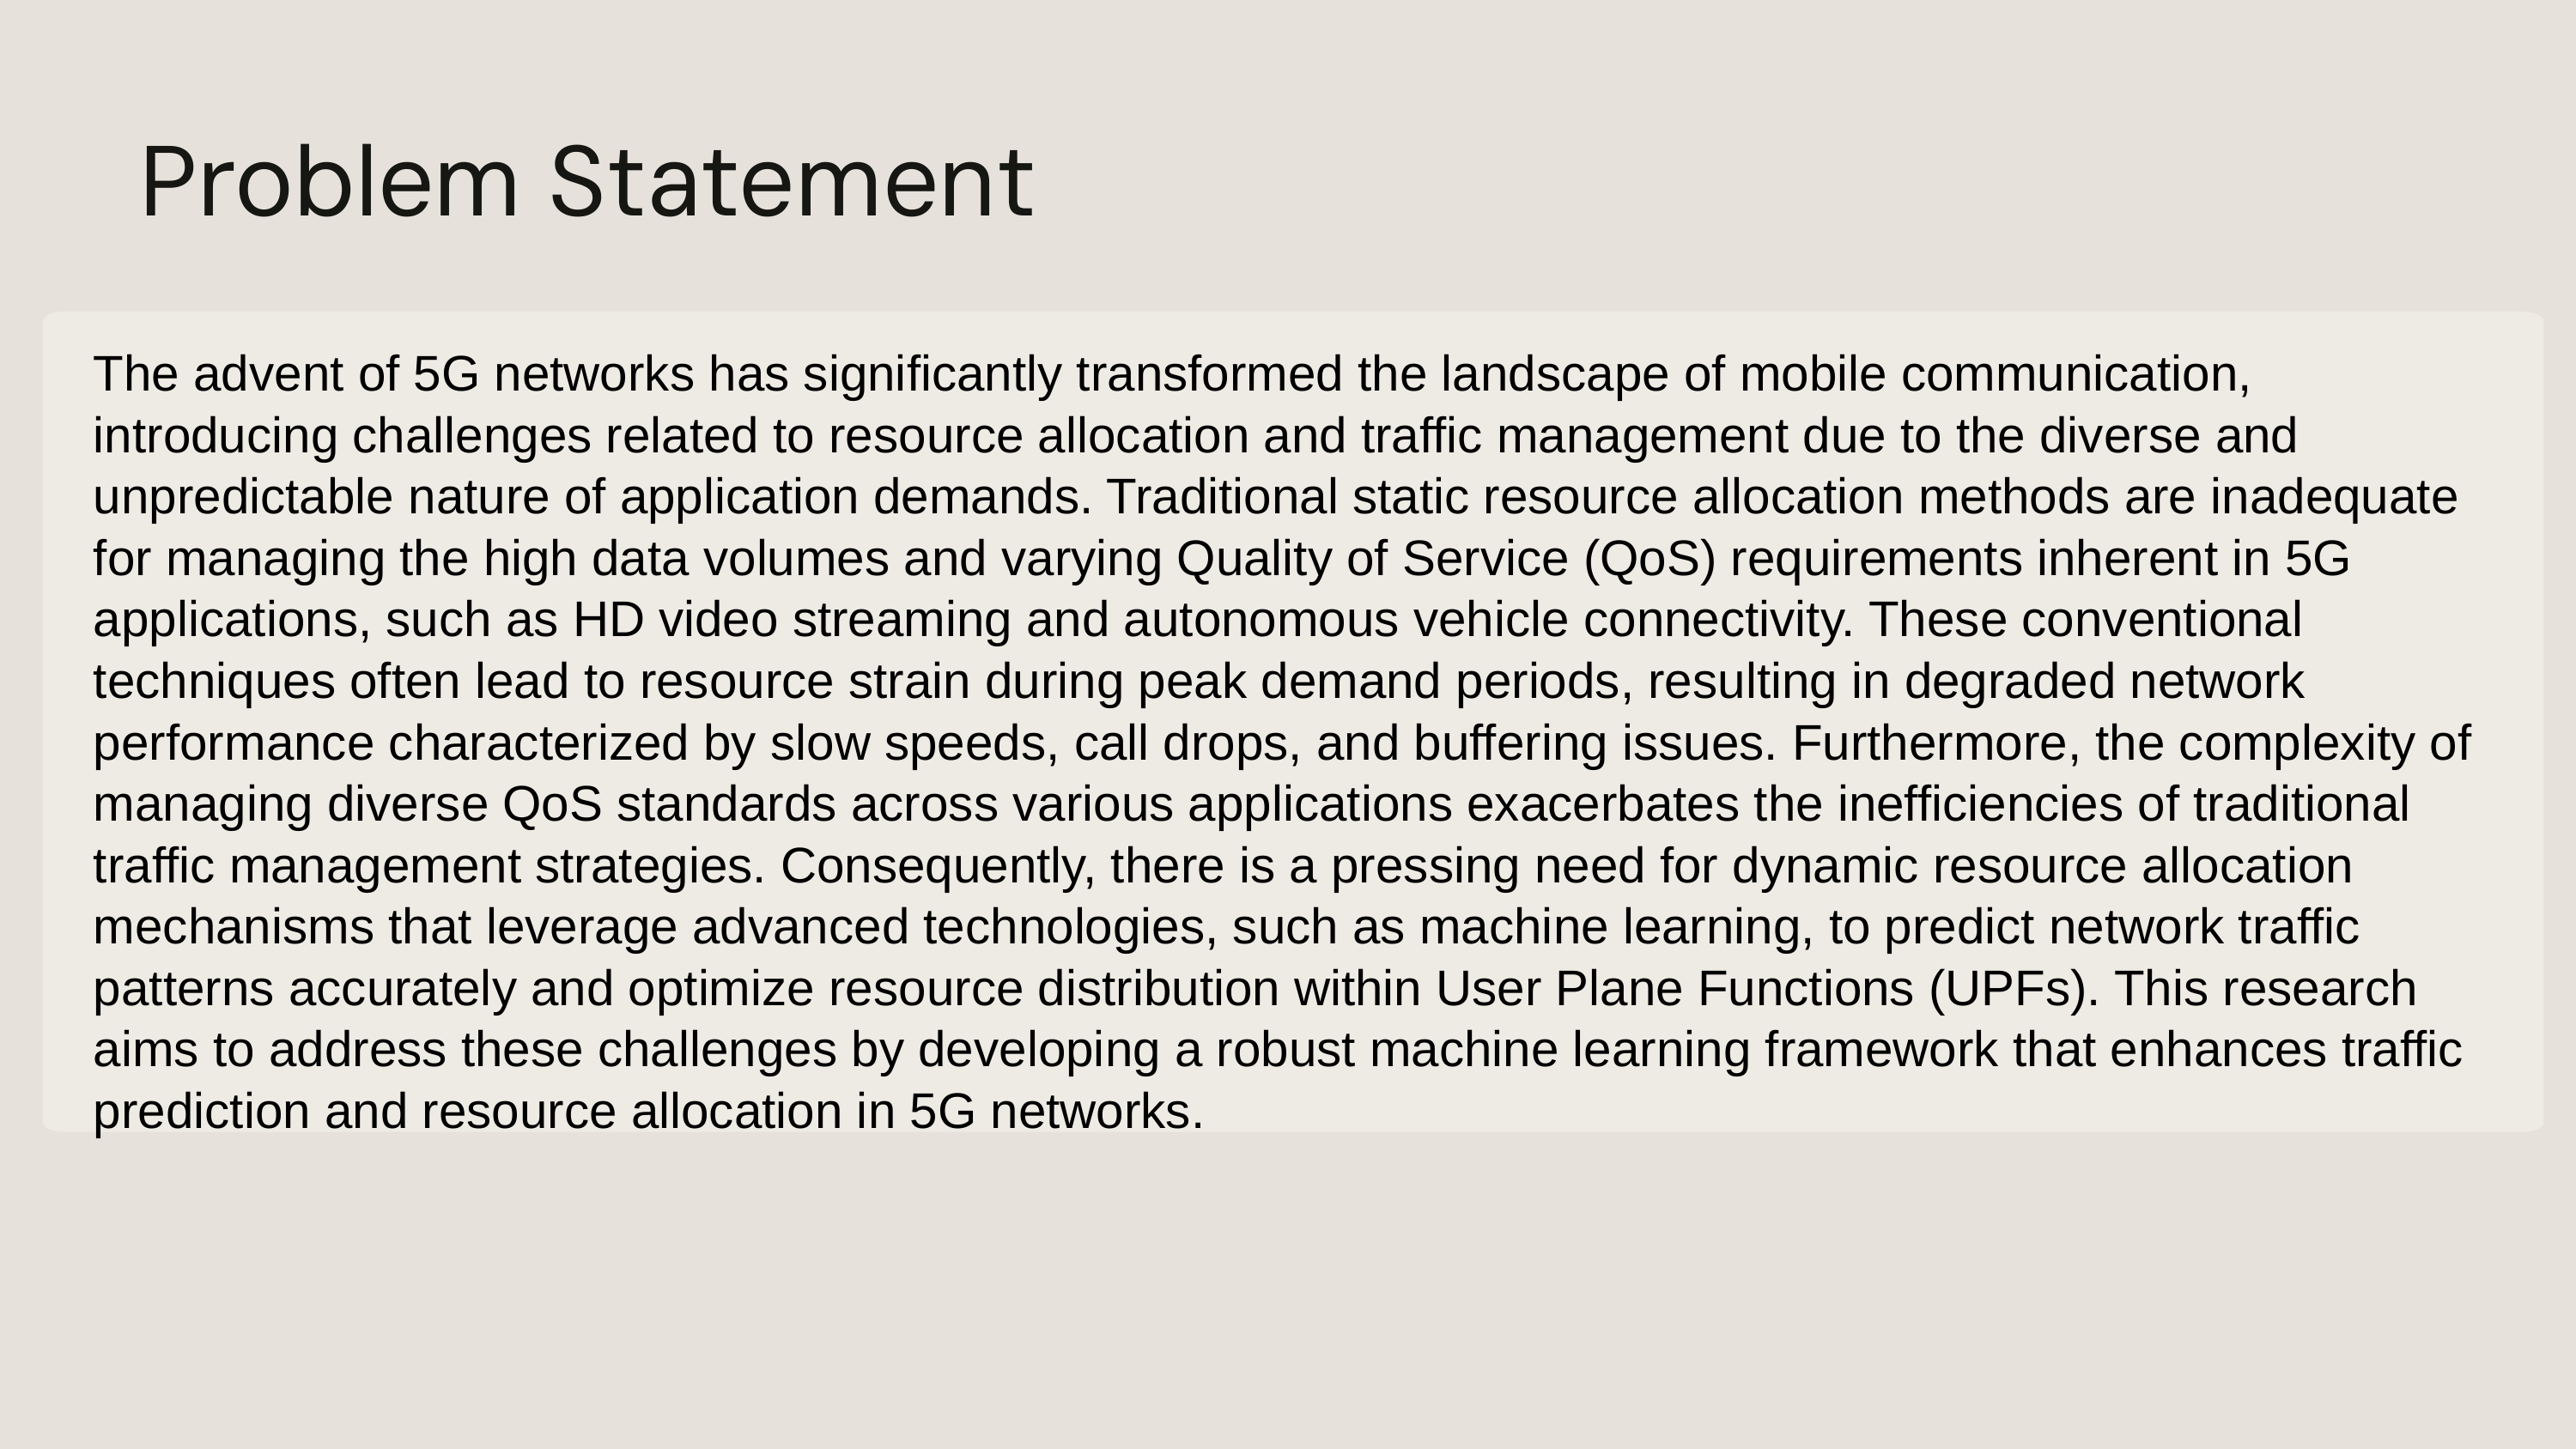

Problem Statement

The advent of 5G networks has significantly transformed the landscape of mobile communication, introducing challenges related to resource allocation and traffic management due to the diverse and unpredictable nature of application demands. Traditional static resource allocation methods are inadequate for managing the high data volumes and varying Quality of Service (QoS) requirements inherent in 5G applications, such as HD video streaming and autonomous vehicle connectivity. These conventional techniques often lead to resource strain during peak demand periods, resulting in degraded network performance characterized by slow speeds, call drops, and buffering issues. Furthermore, the complexity of managing diverse QoS standards across various applications exacerbates the inefficiencies of traditional traffic management strategies. Consequently, there is a pressing need for dynamic resource allocation mechanisms that leverage advanced technologies, such as machine learning, to predict network traffic patterns accurately and optimize resource distribution within User Plane Functions (UPFs). This research aims to address these challenges by developing a robust machine learning framework that enhances traffic prediction and resource allocation in 5G networks.